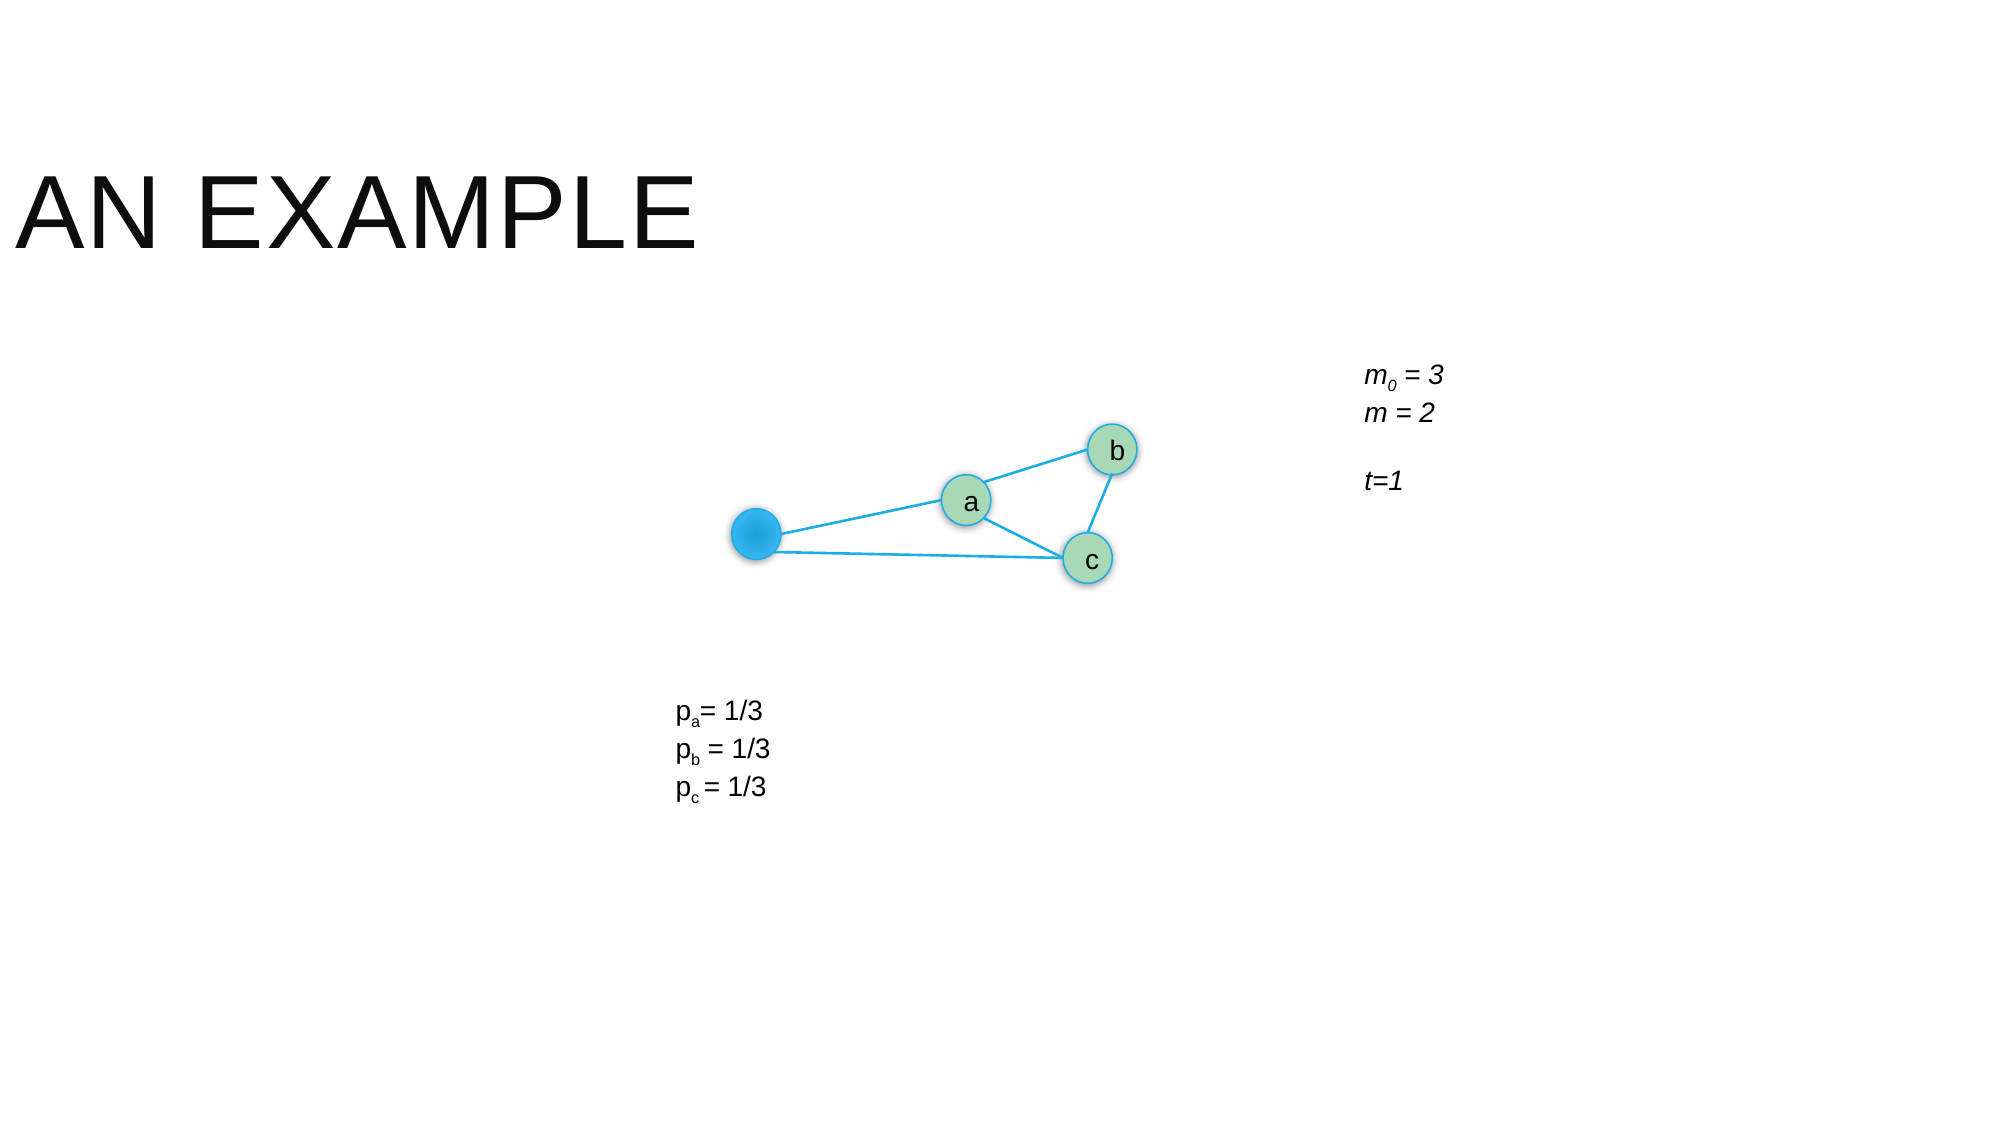

An example
m0 = 3
m = 2

t=1
b
a

c
pa= 1/3
pb = 1/3
pc = 1/3